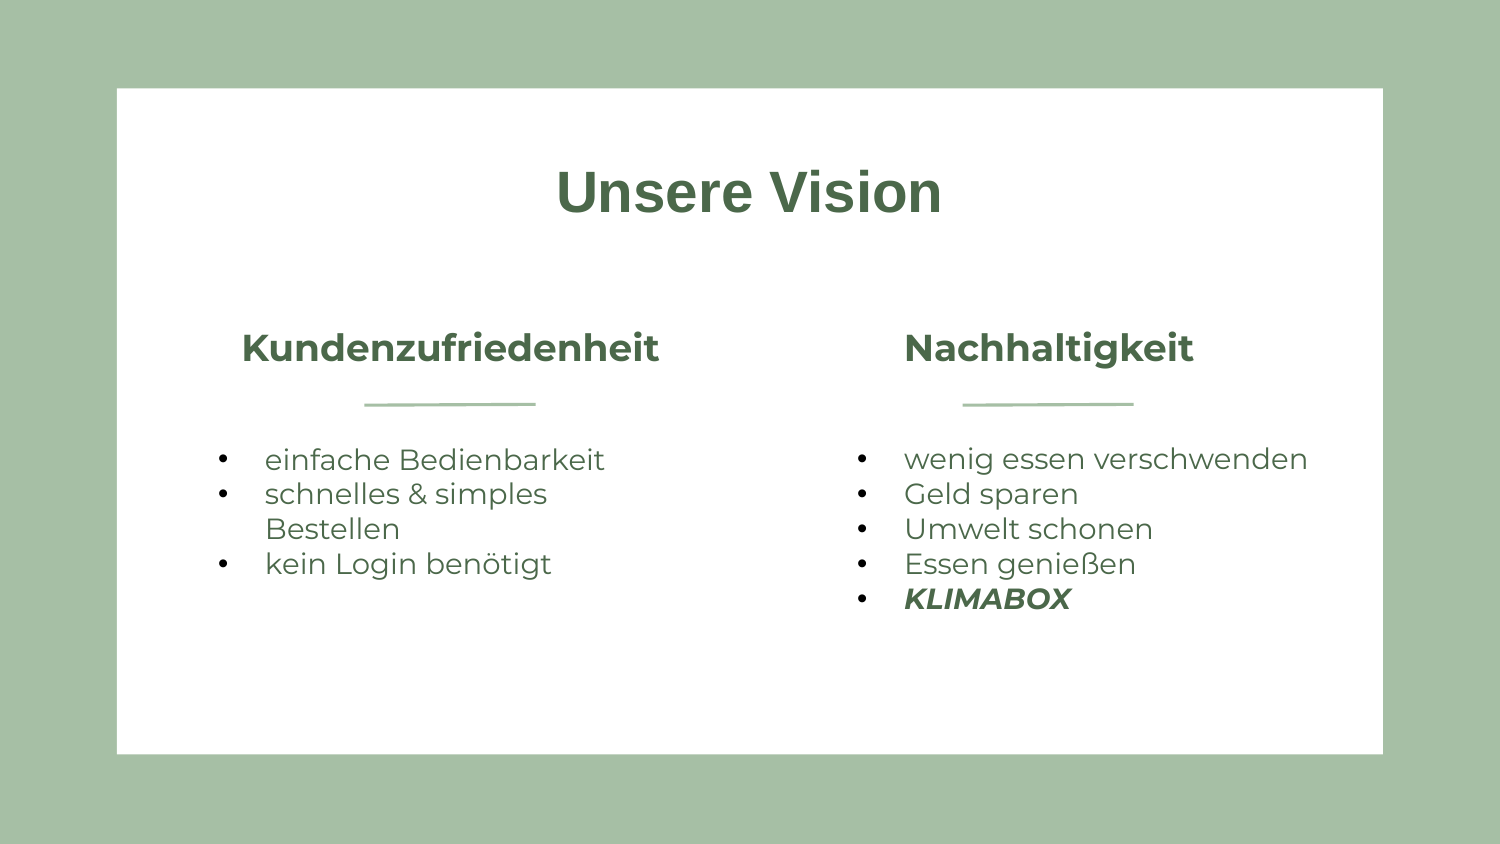

Unsere Vision
Kundenzufriedenheit
Nachhaltigkeit
einfache Bedienbarkeit
schnelles & simples Bestellen
kein Login benötigt

wenig essen verschwenden
Geld sparen
Umwelt schonen
Essen genießen
KLIMABOX